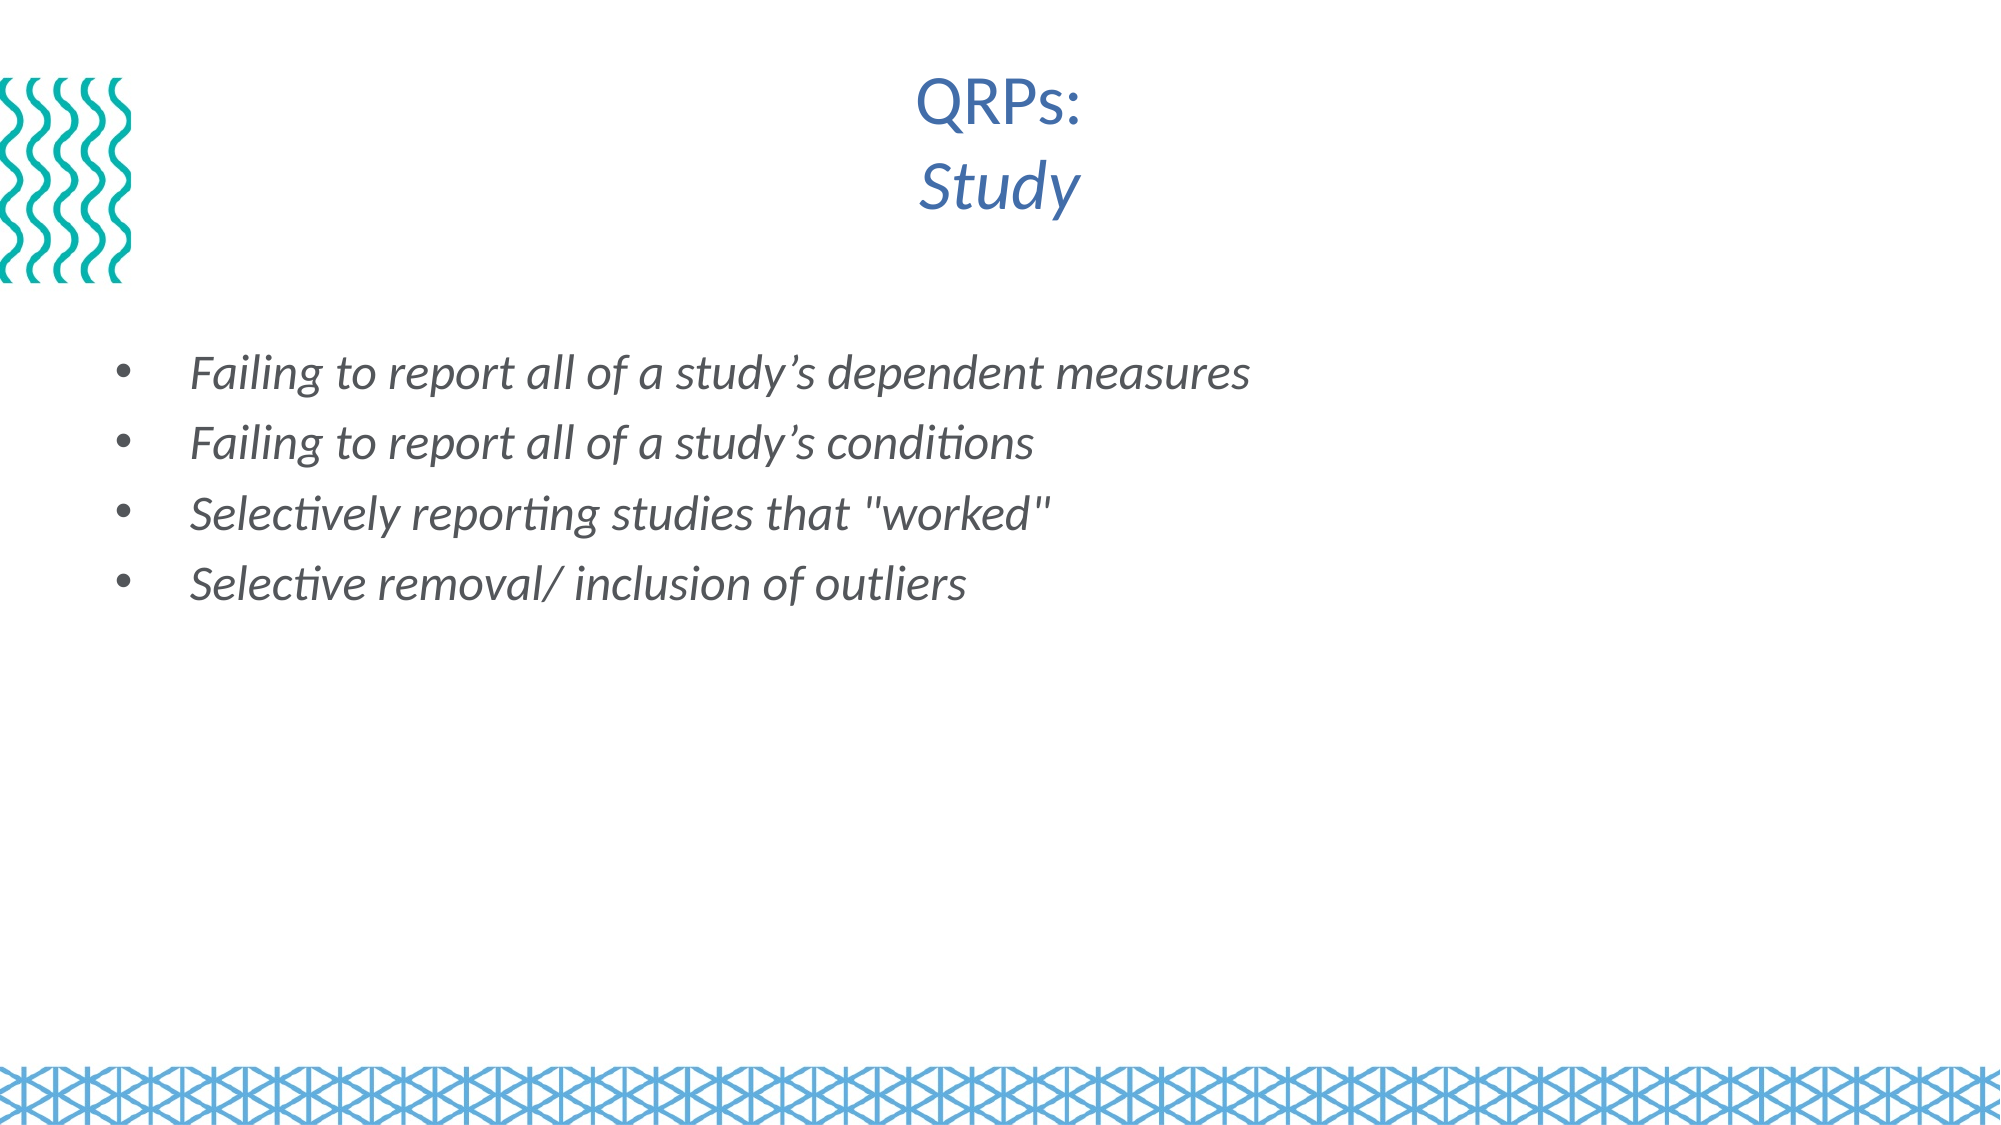

# QRPs: Study

Failing to report all of a study’s dependent measures
Failing to report all of a study’s conditions
Selectively reporting studies that "worked"
Selective removal/ inclusion of outliers